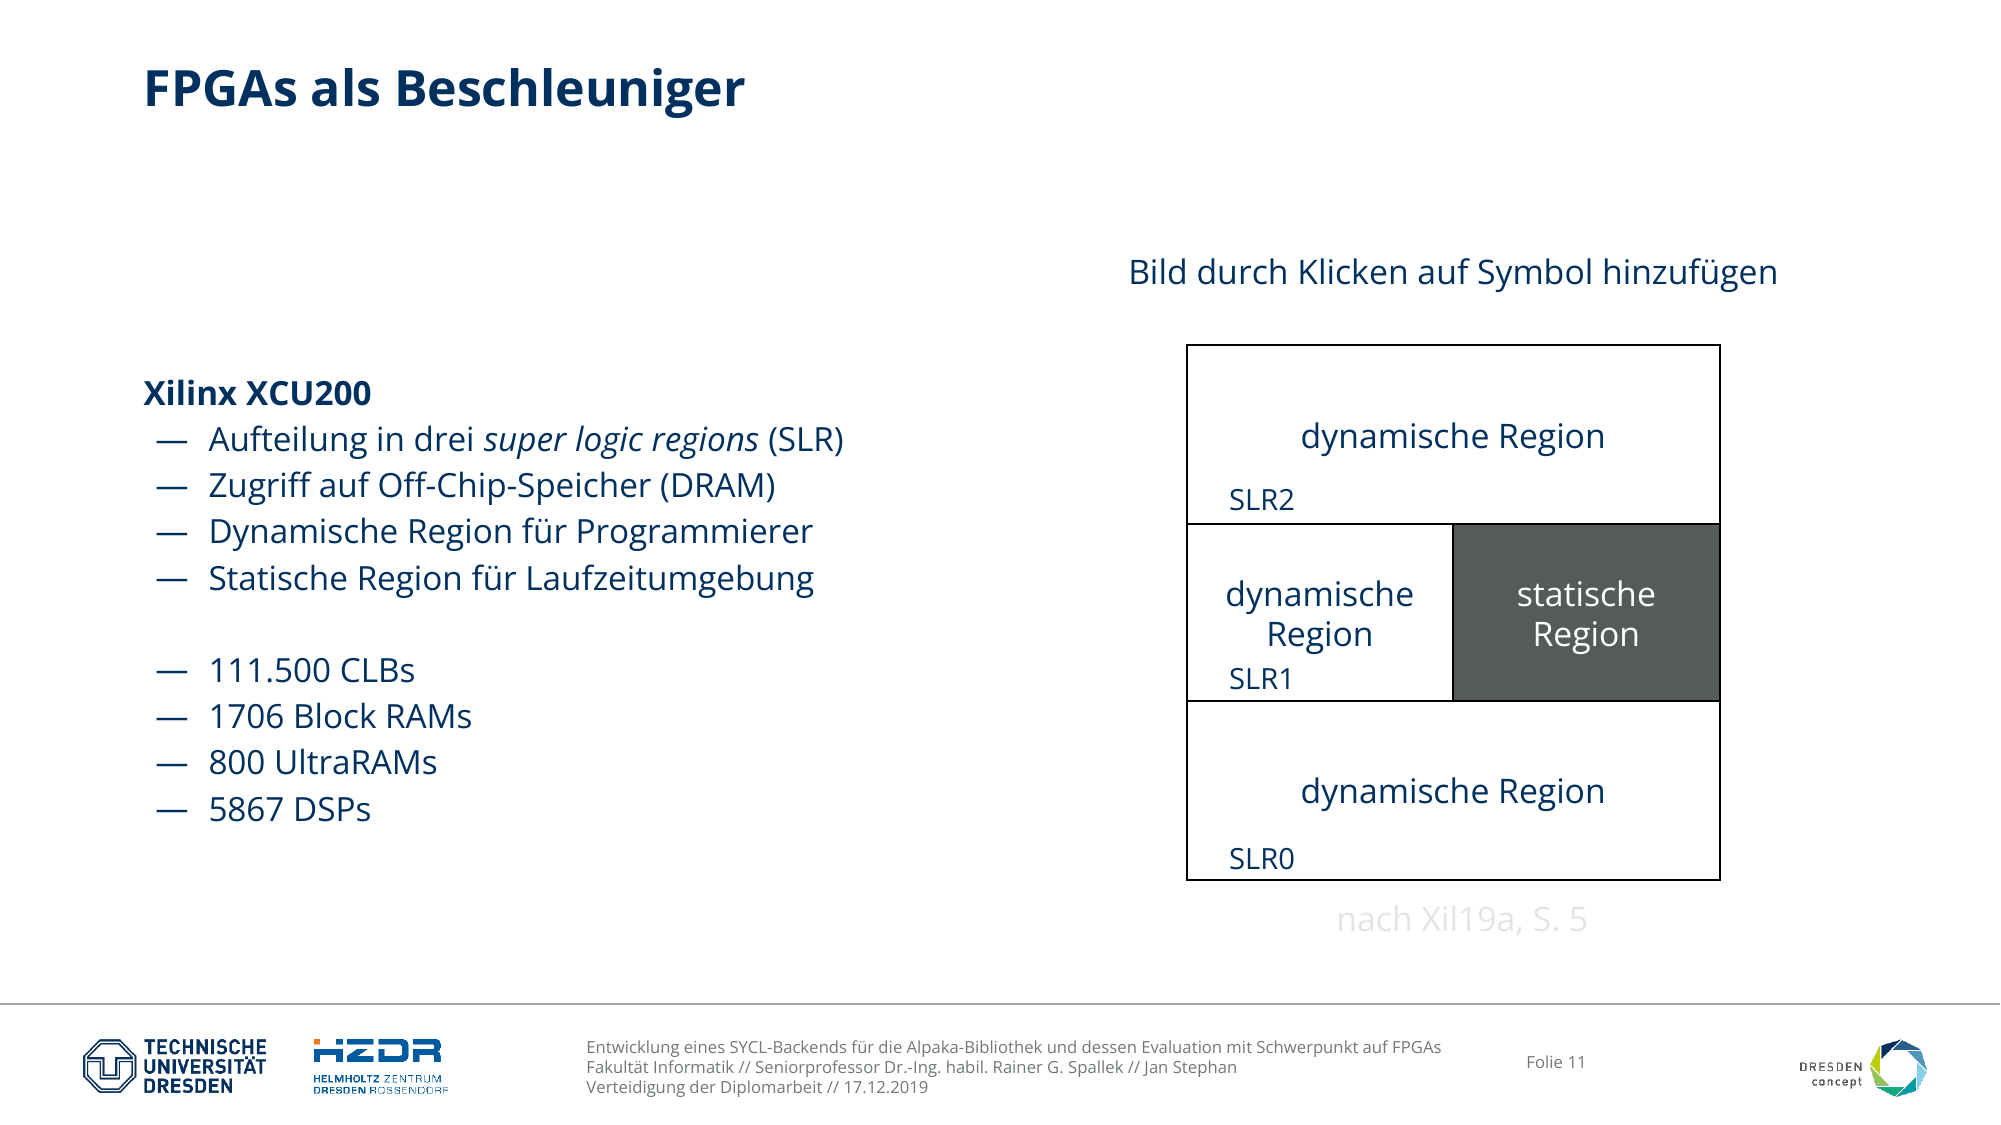

# FPGAs als Beschleuniger
Xilinx XCU200
Aufteilung in drei super logic regions (SLR)
Zugriff auf Off-Chip-Speicher (DRAM)
Dynamische Region für Programmierer
Statische Region für Laufzeitumgebung

111.500 CLBs
1706 Block RAMs
800 UltraRAMs
5867 DSPs

dynamische Region
SLR2
dynamische Region
statische Region
SLR1
dynamische Region
SLR0
nach Xil19a, S. 5